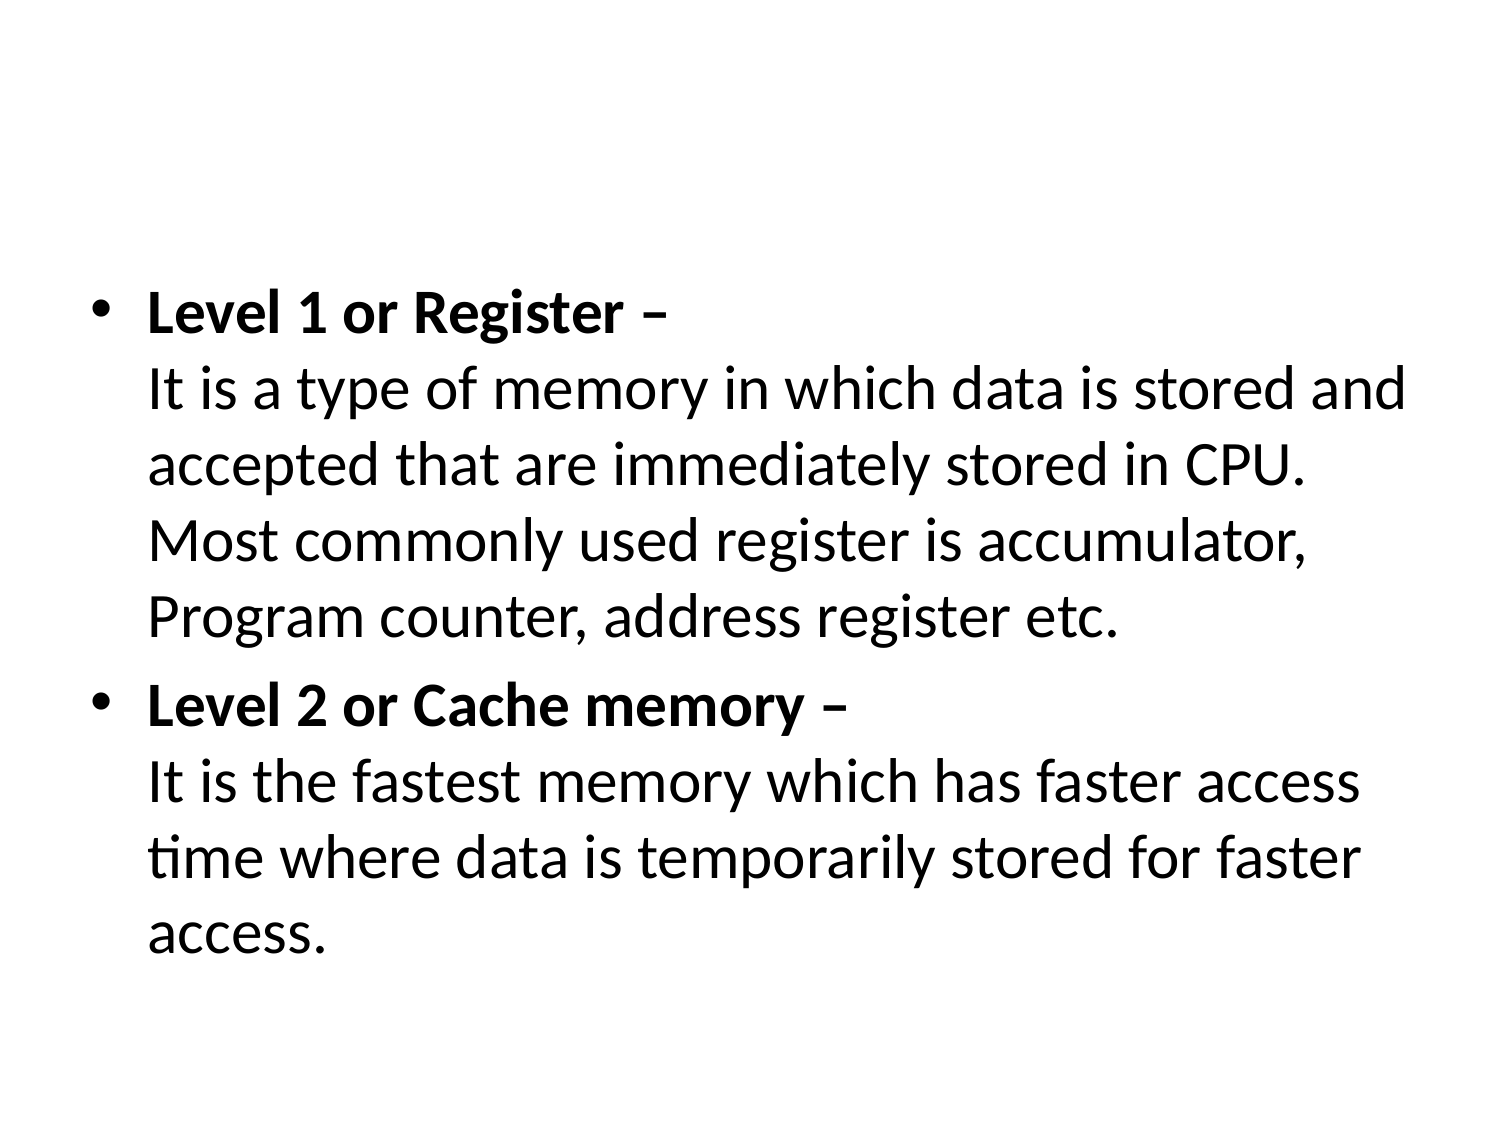

#
Level 1 or Register –
It is a type of memory in which data is stored and accepted that are immediately stored in CPU. Most commonly used register is accumulator, Program counter, address register etc.
Level 2 or Cache memory –
It is the fastest memory which has faster access time where data is temporarily stored for faster access.